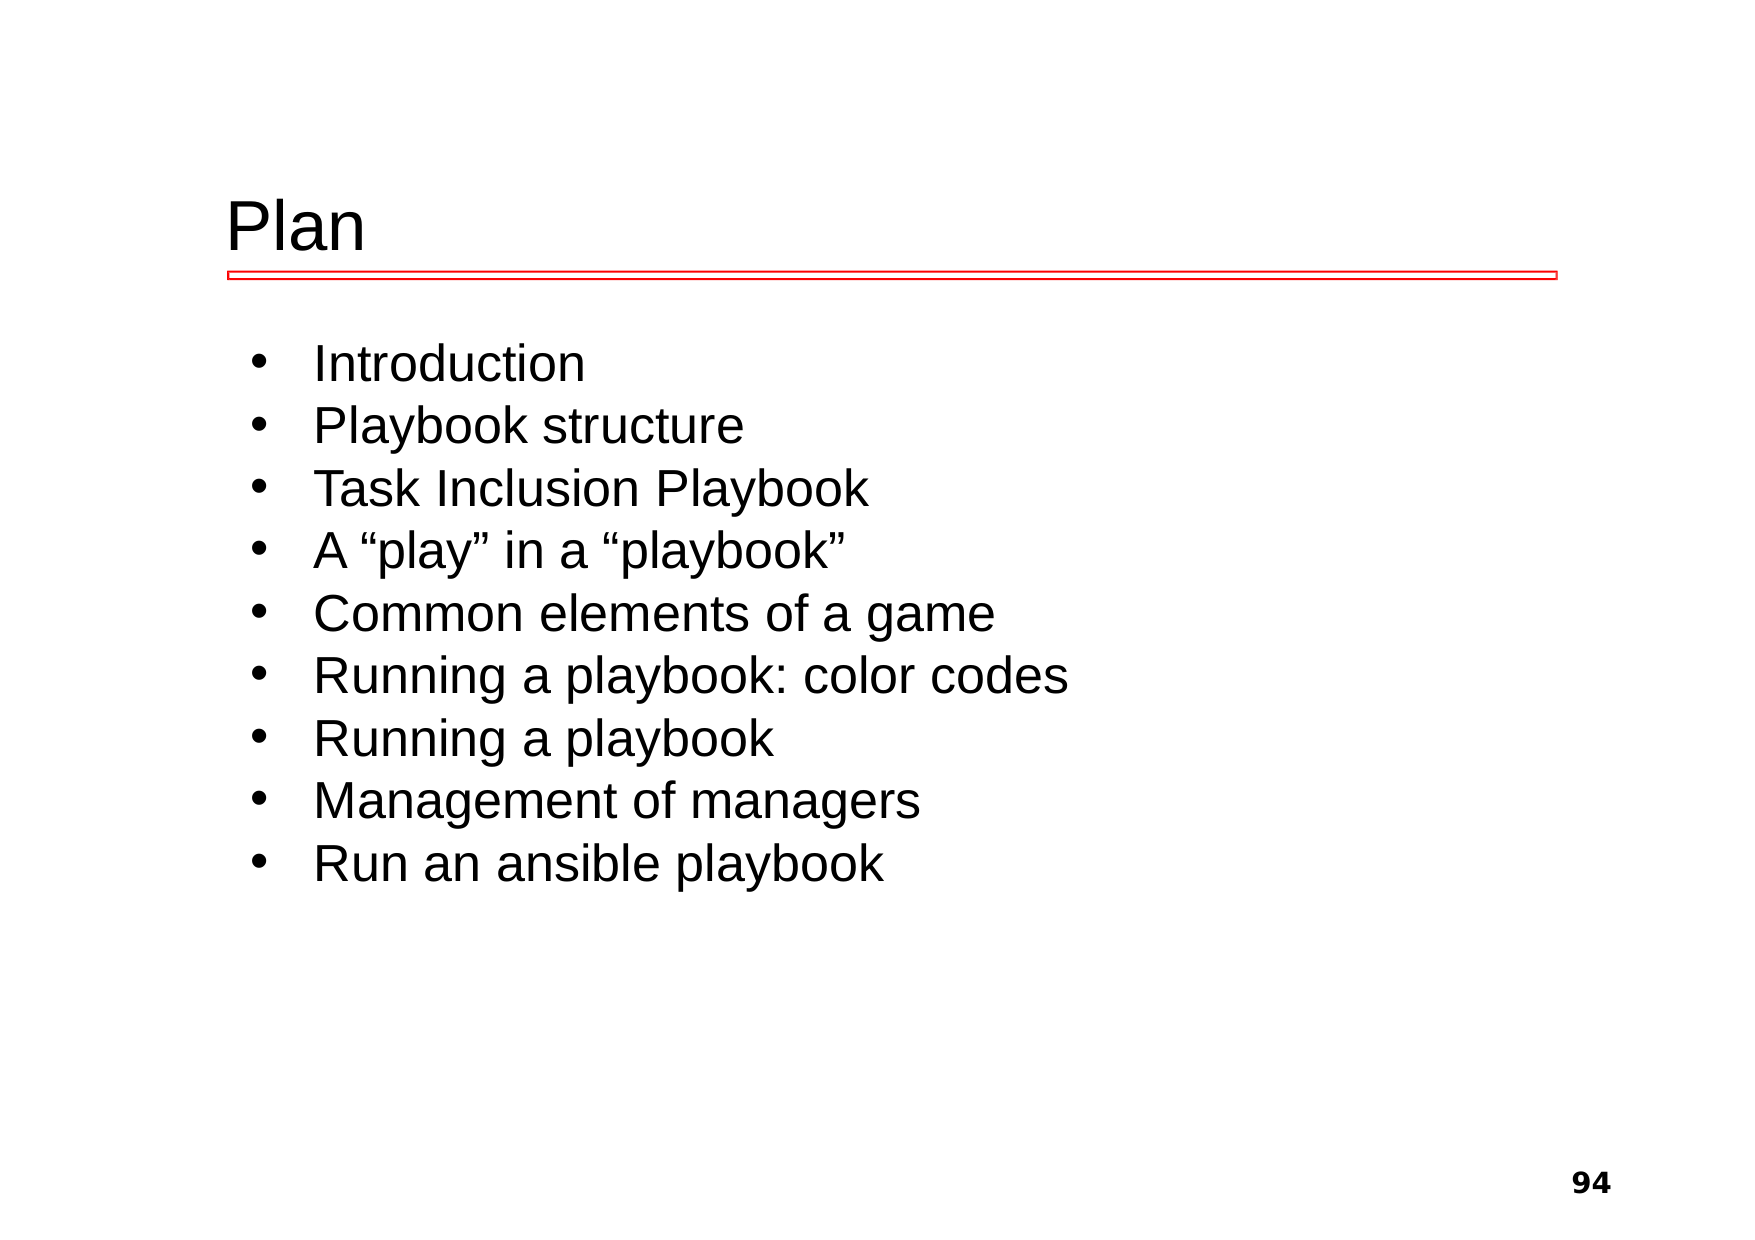

# Plan
Introduction
Playbook structure
Task Inclusion Playbook
A “play” in a “playbook”
Common elements of a game
Running a playbook: color codes
Running a playbook
Management of managers
Run an ansible playbook
94